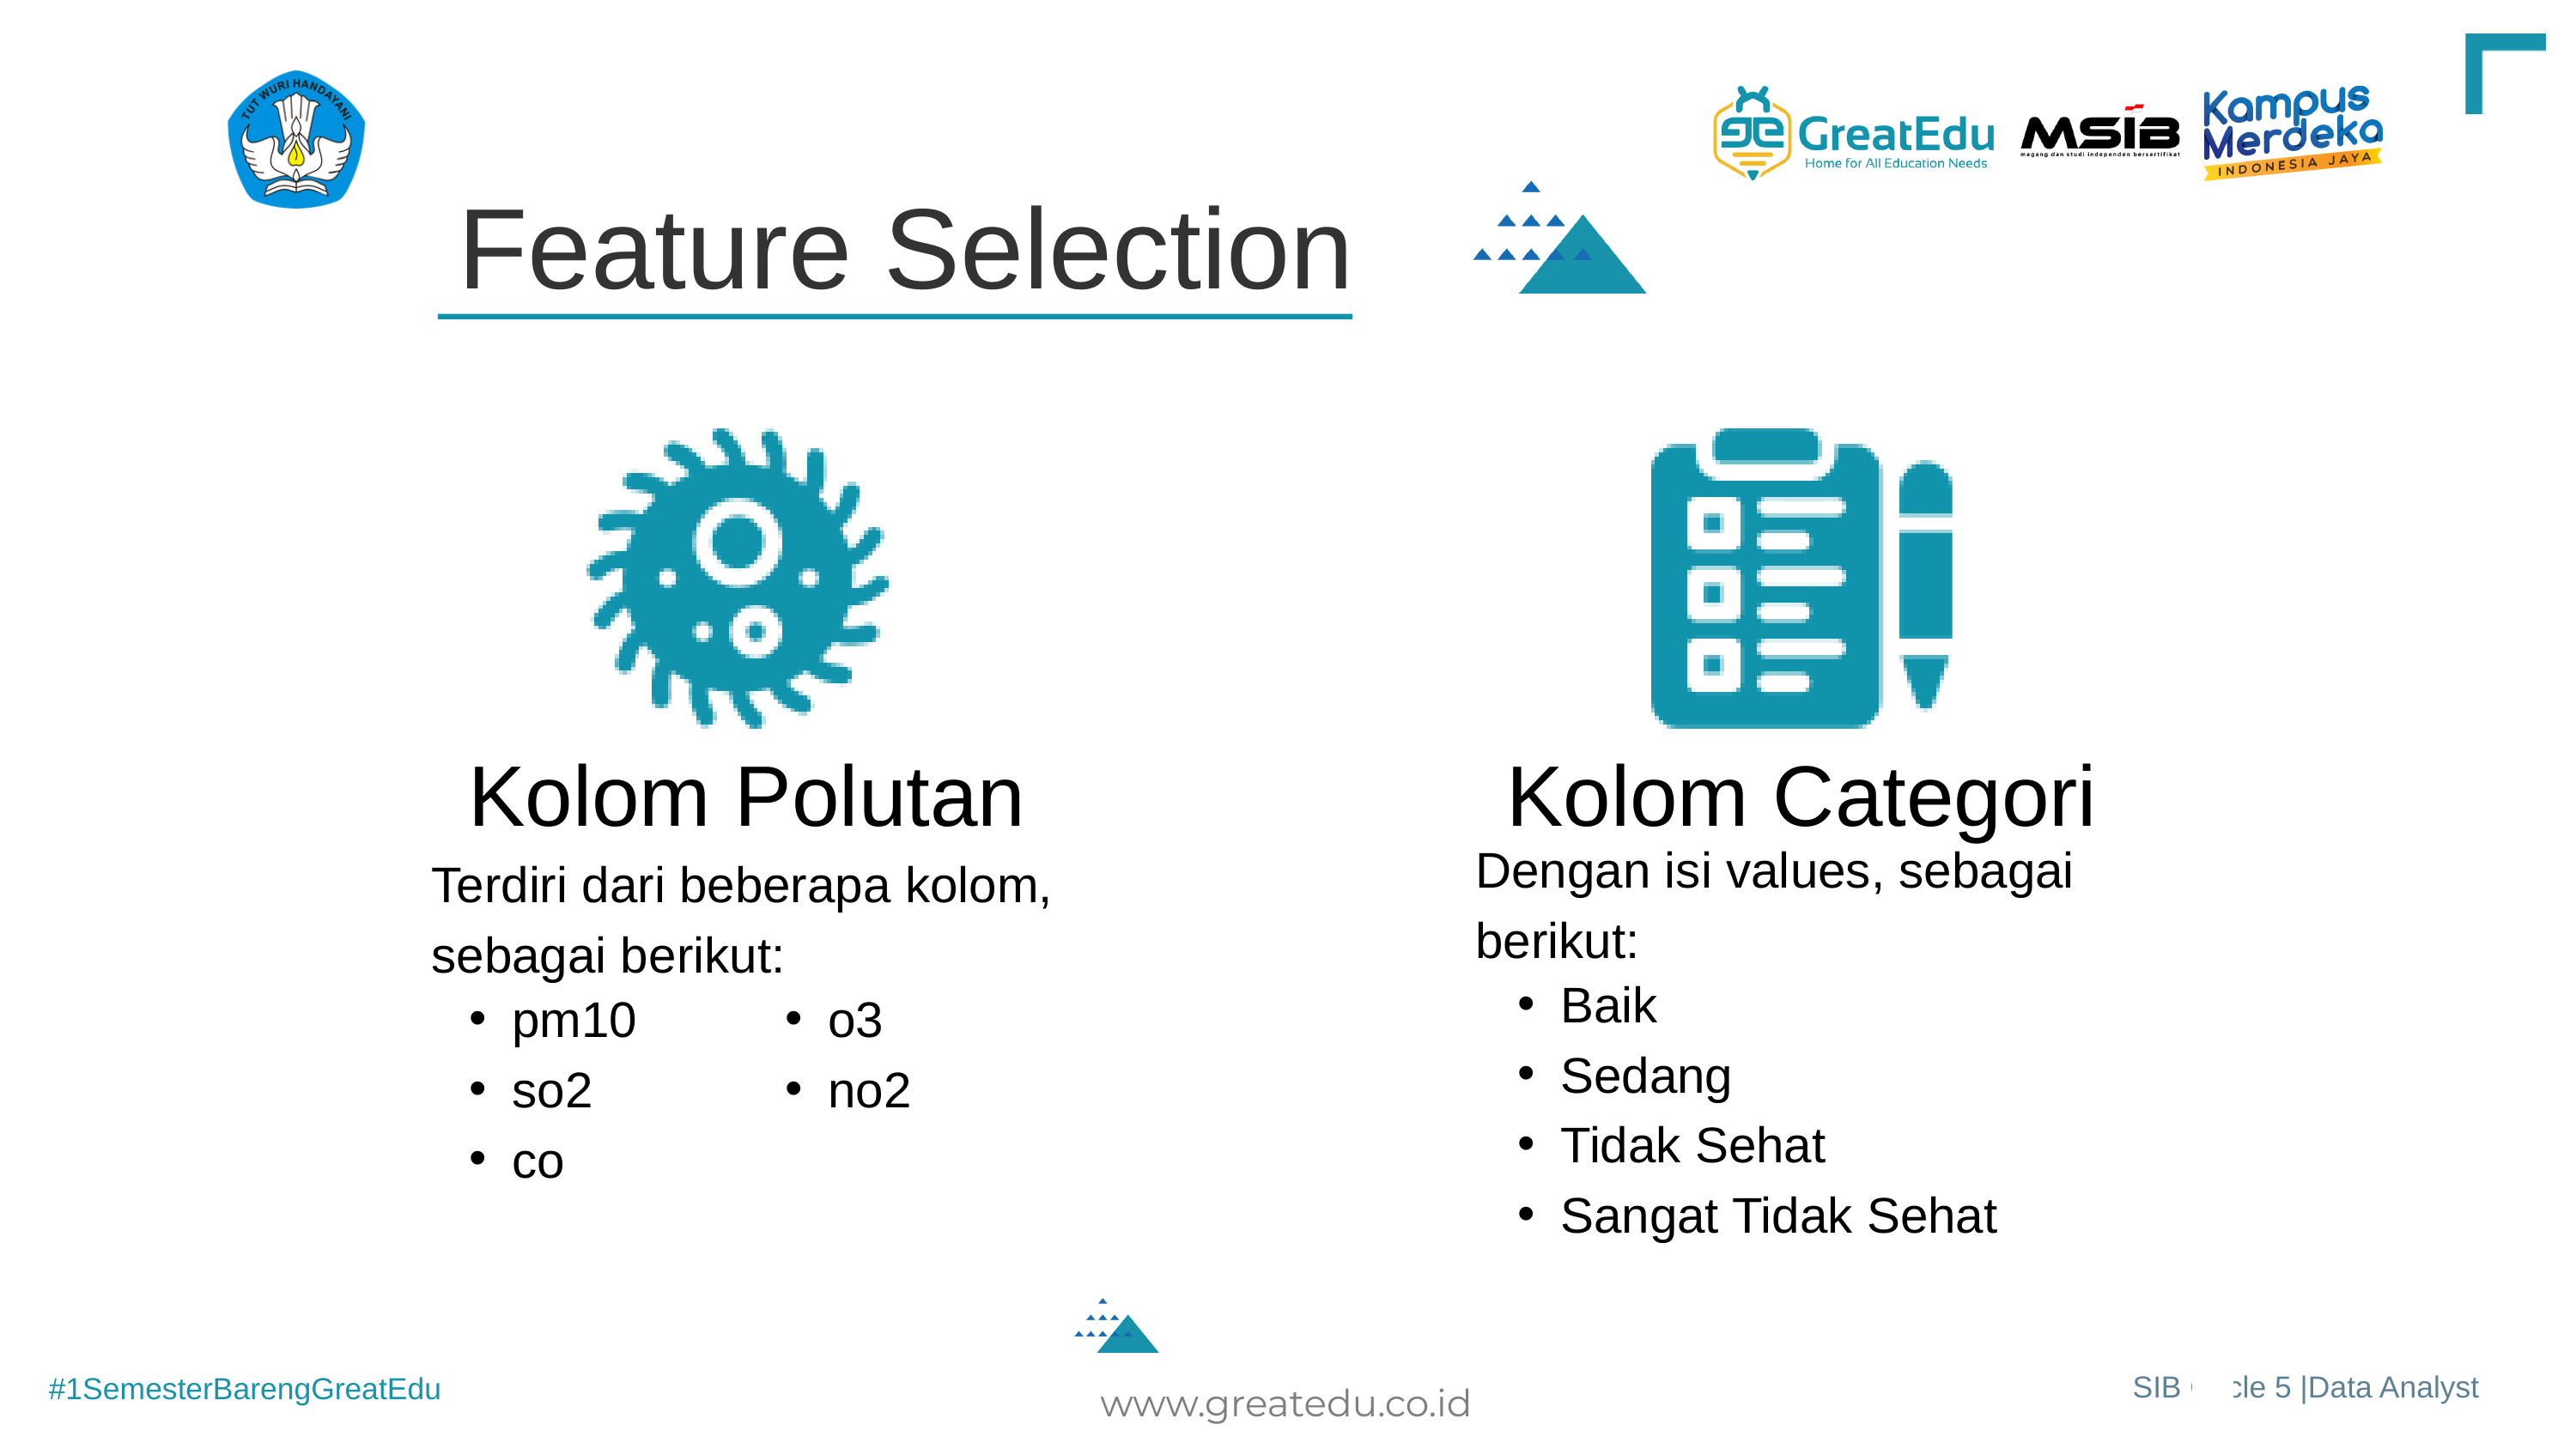

Feature Selection

Kolom Polutan
Kolom Categori
Dengan isi values, sebagai berikut:
Terdiri dari beberapa kolom, sebagai berikut:
Baik
Sedang
Tidak Sehat
Sangat Tidak Sehat
pm10
so2
co
o3
no2

www.greatedu.co.id
SIB Cycle 5 |Data Analyst
#1SemesterBarengGreatEdu